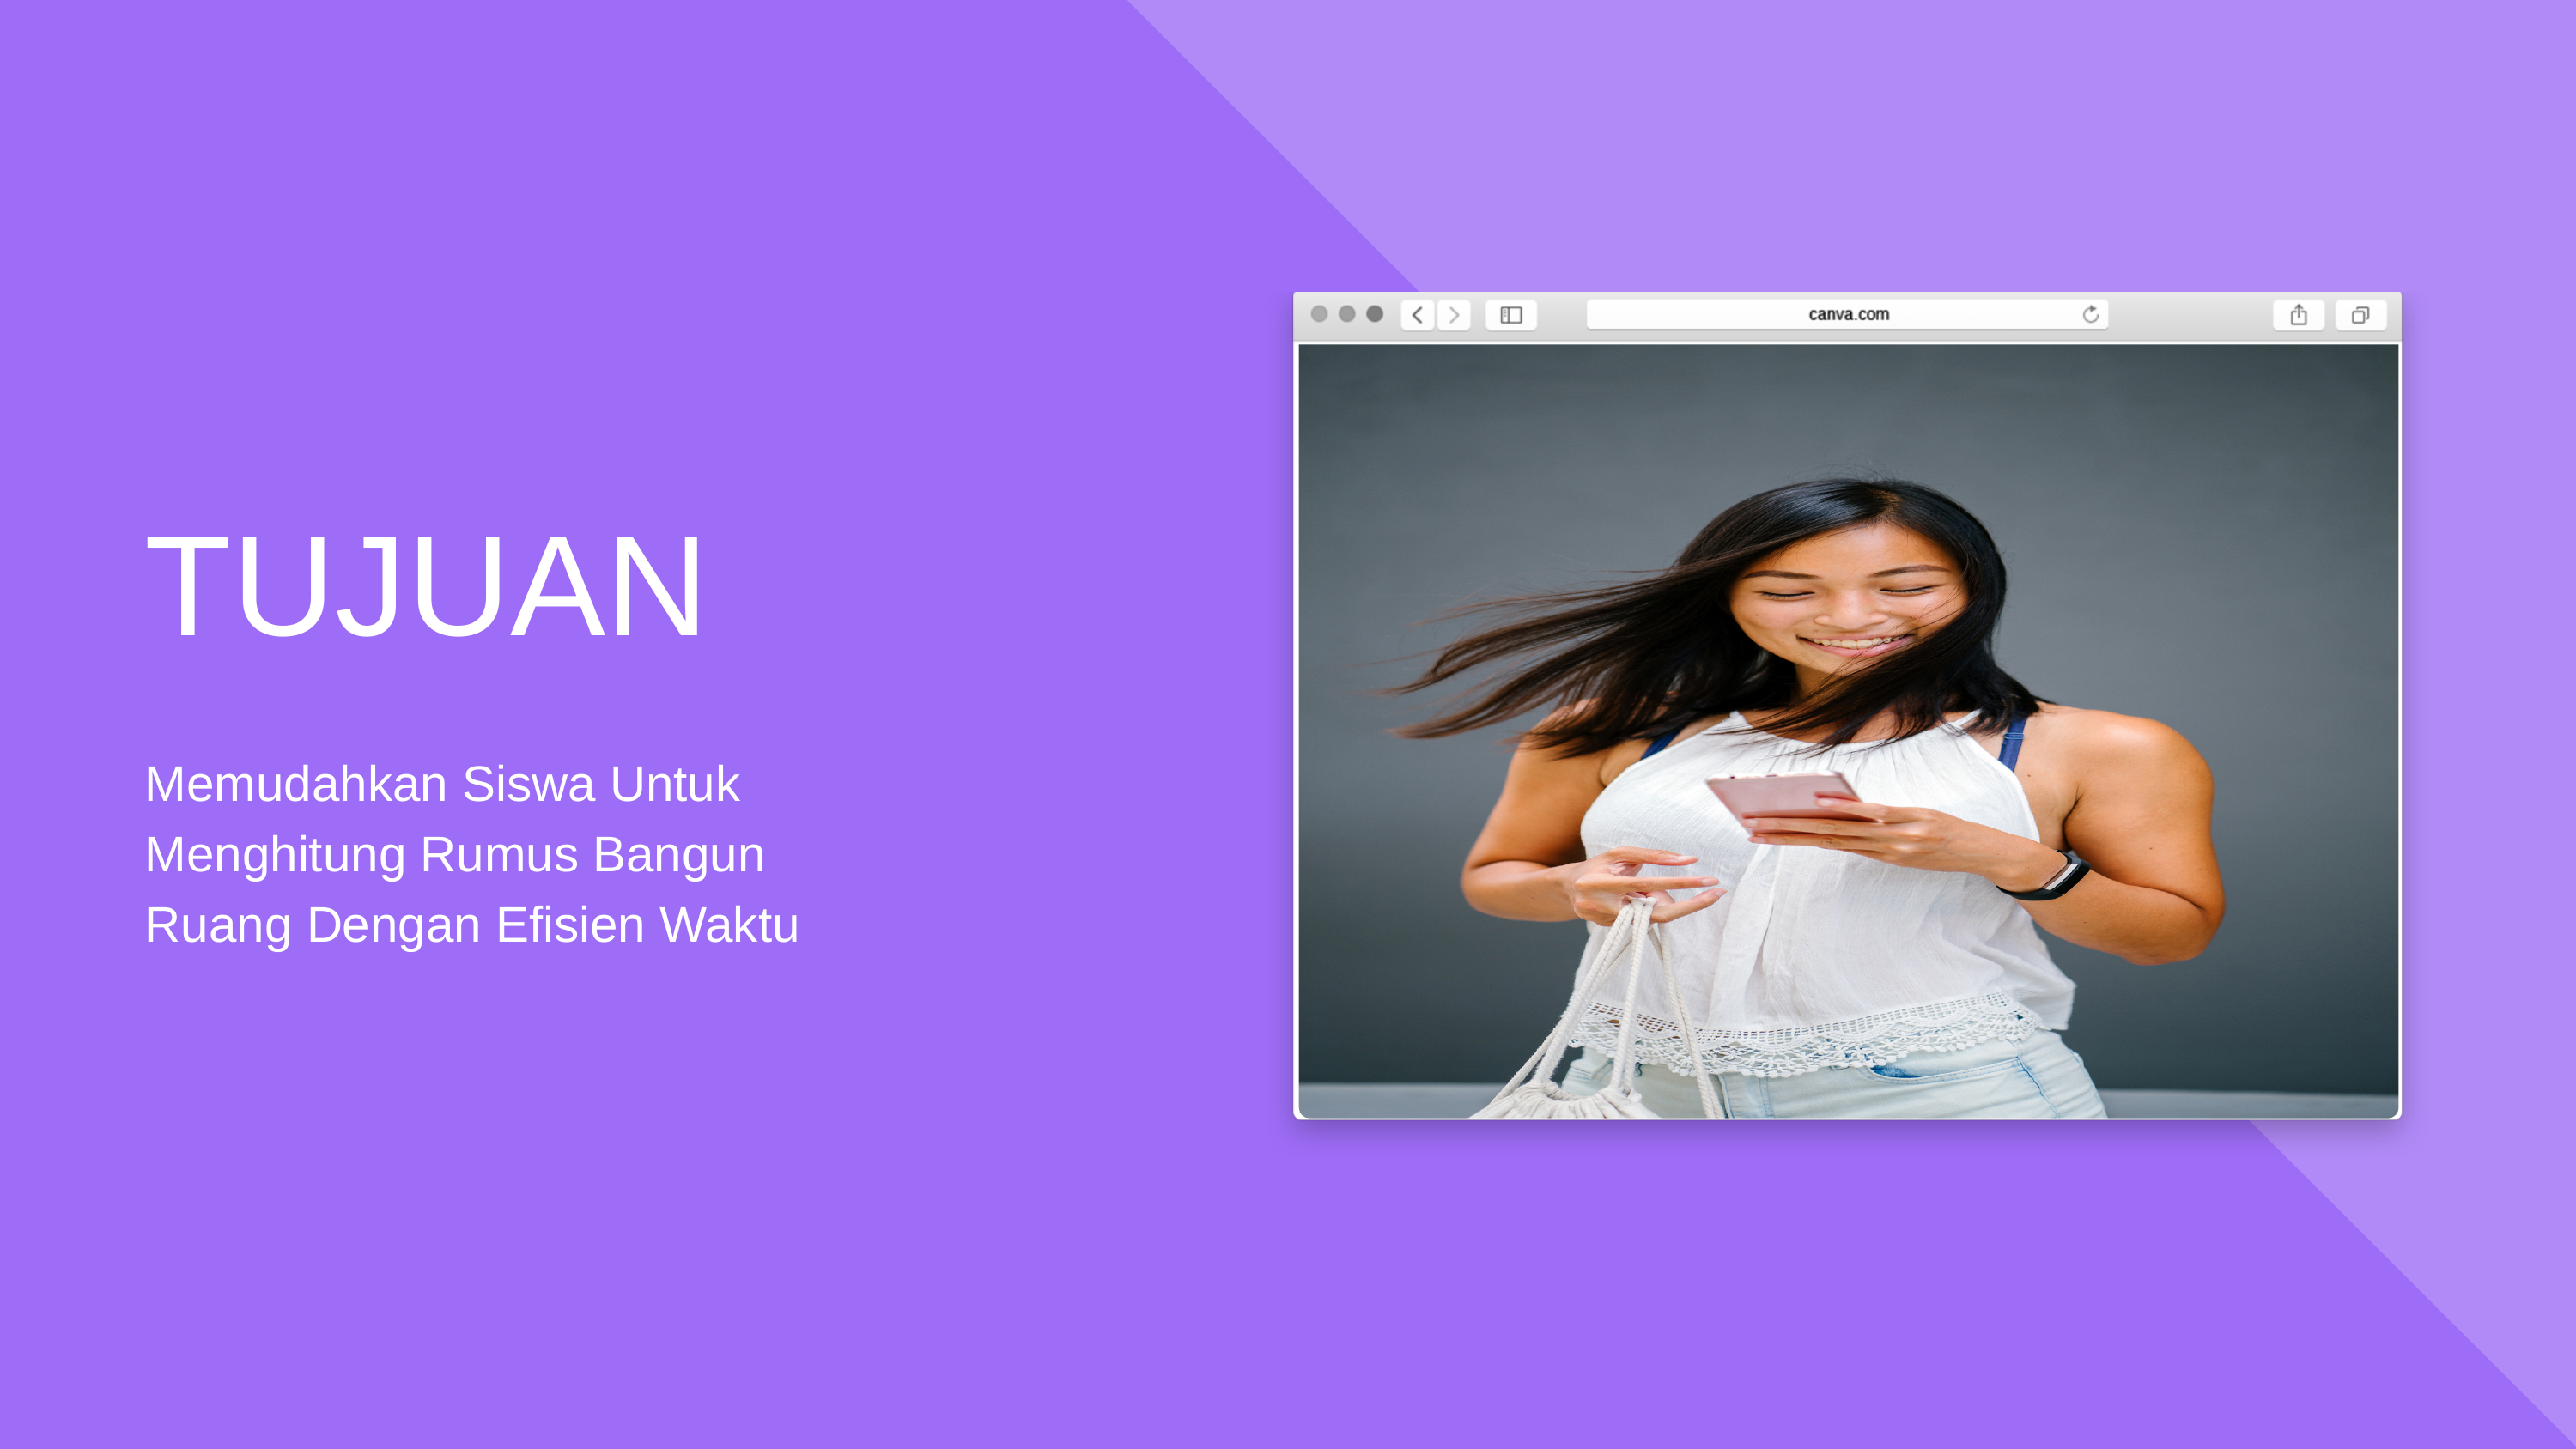

TUJUAN
Memudahkan Siswa Untuk Menghitung Rumus Bangun Ruang Dengan Efisien Waktu